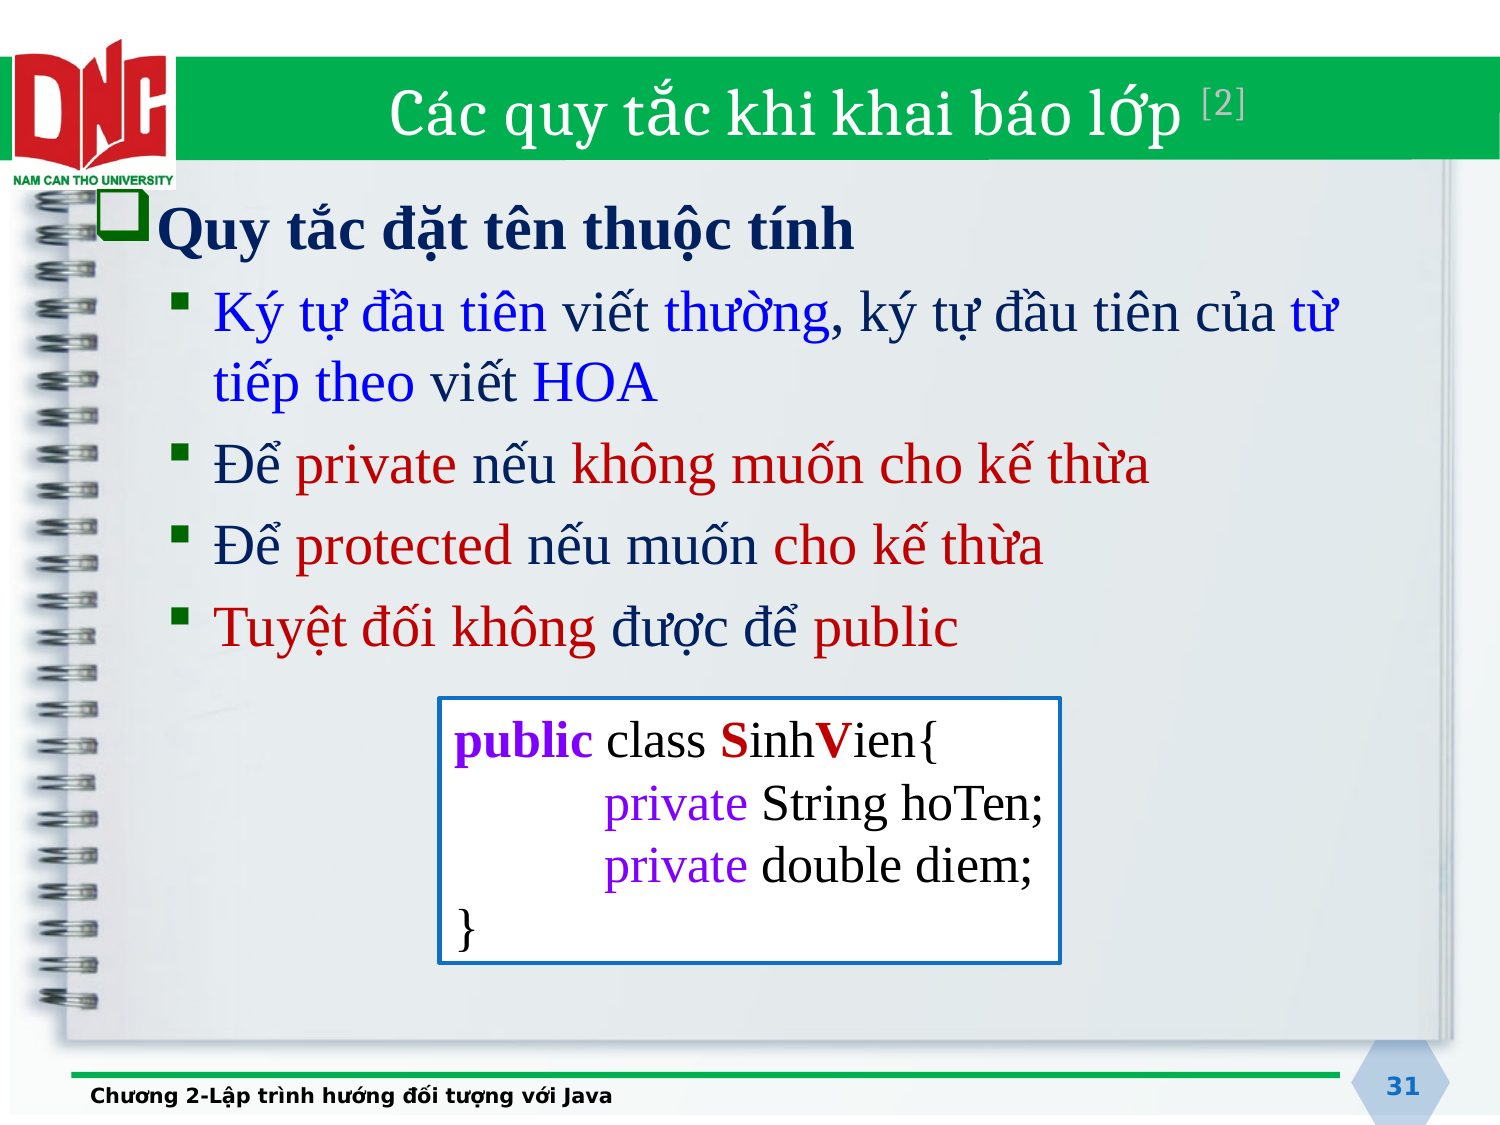

# Các quy tắc khi khai báo lớp [2]
Quy tắc đặt tên thuộc tính
Ký tự đầu tiên viết thường, ký tự đầu tiên của từ tiếp theo viết HOA
Để private nếu không muốn cho kế thừa
Để protected nếu muốn cho kế thừa
Tuyệt đối không được để public
public class SinhVien{
	private String hoTen;
	private double diem;
}
31
Chương 2-Lập trình hướng đối tượng với Java